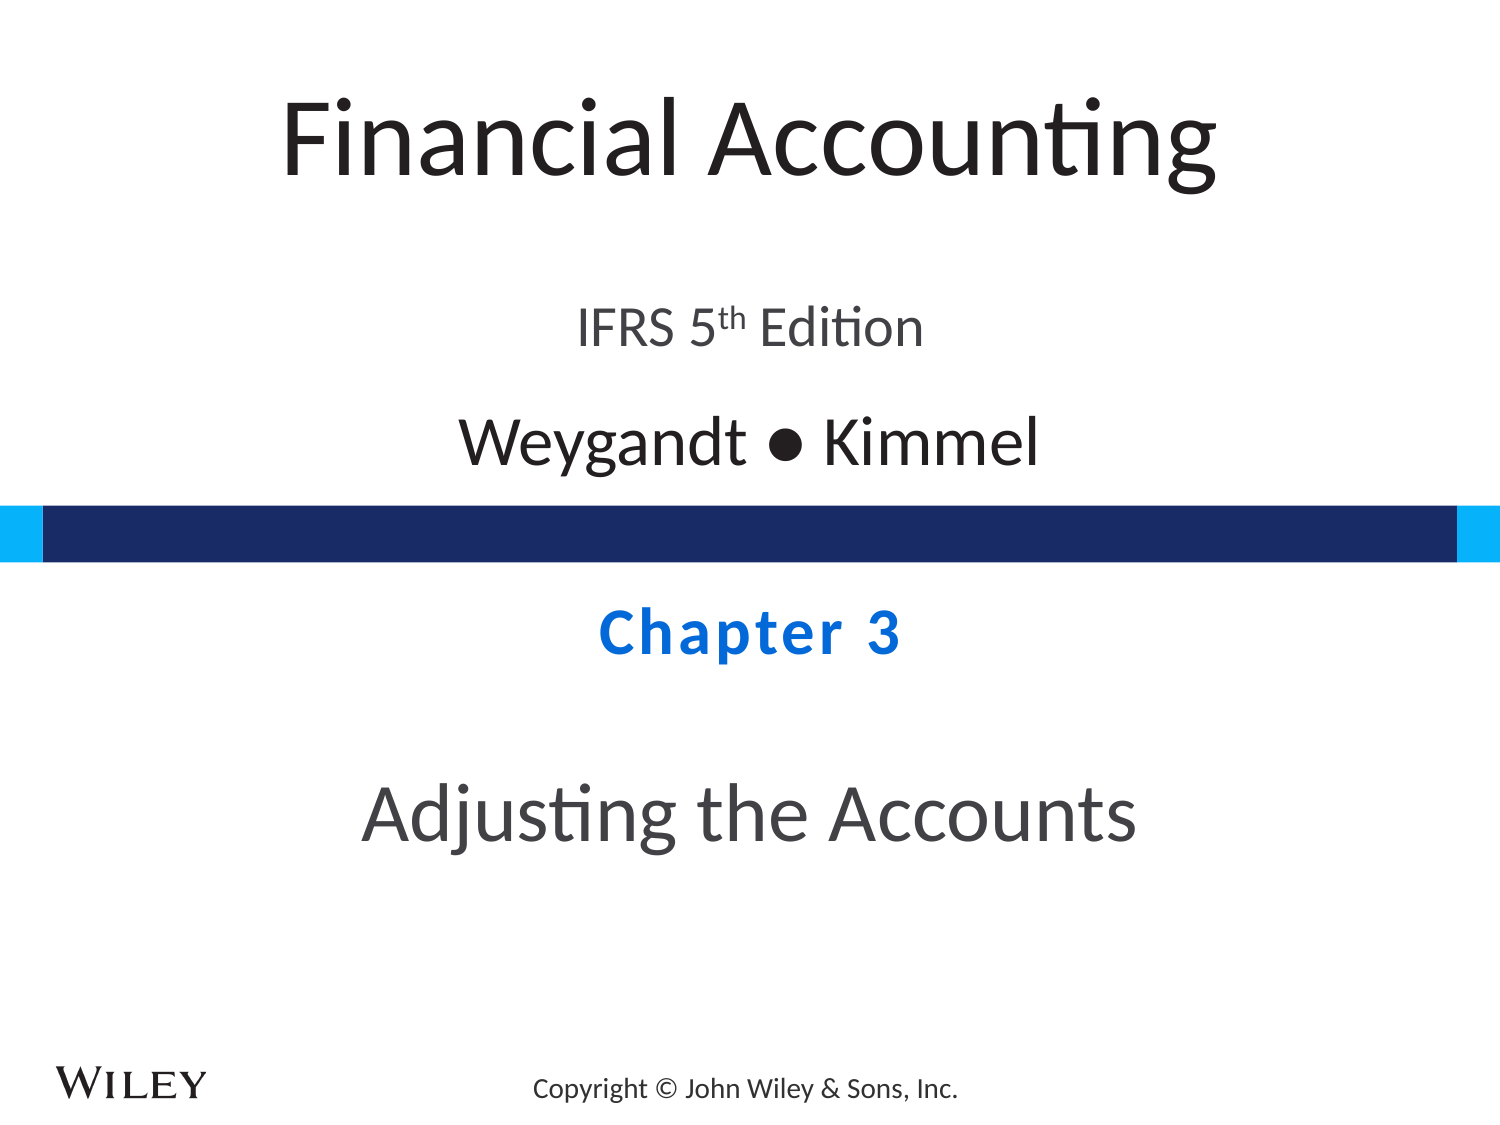

# Financial Accounting
IFRS 5th Edition
Weygandt ● Kimmel
Chapter 3
Adjusting the Accounts
This slide deck contains animations. Please disable animations if they cause issues with your device.
Copyright © John Wiley & Sons, Inc.